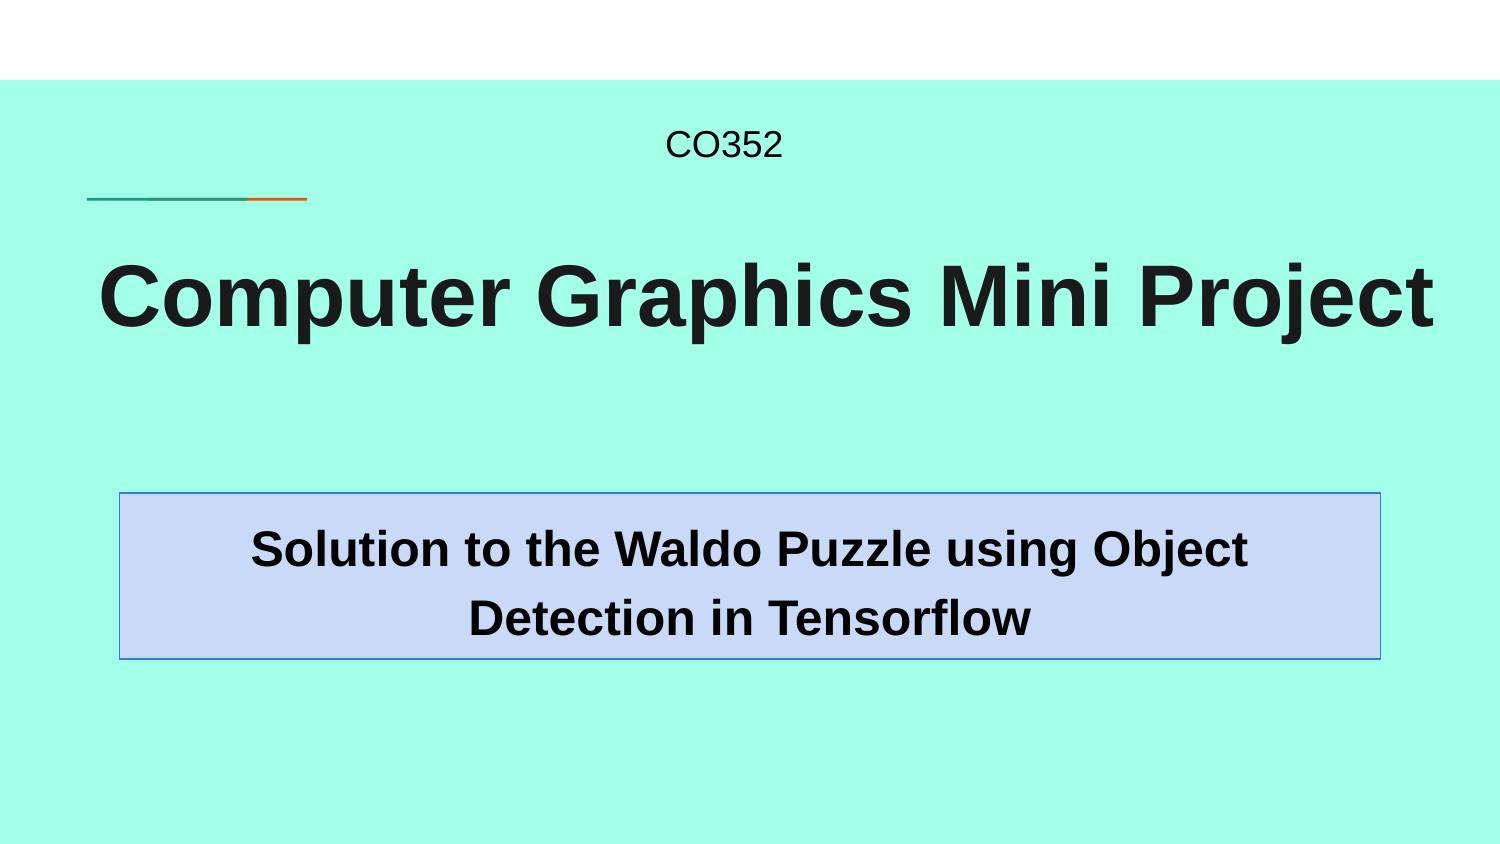

CO352
# Computer Graphics Mini Project
Solution to the Waldo Puzzle using Object Detection in Tensorflow